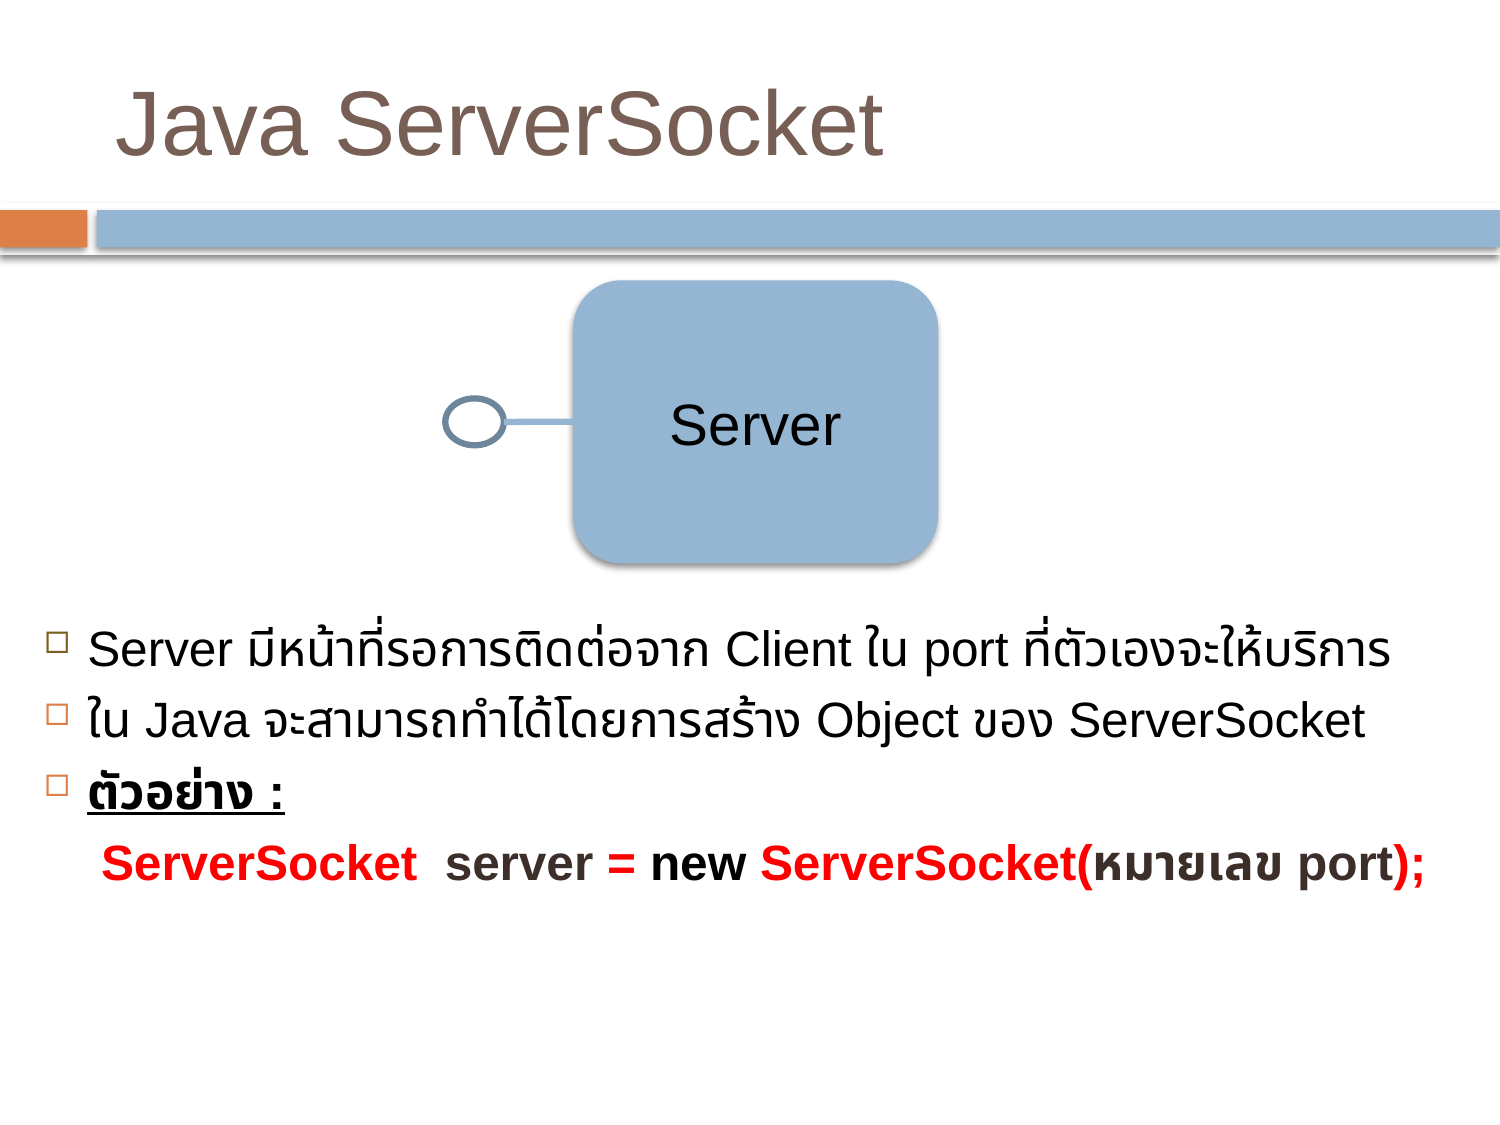

# Java ServerSocket
Server

Server มีหน้าที่รอการติดต่อจาก Client ใน port ที่ตัวเองจะให้บริการ
ใน Java จะสามารถทำได้โดยการสร้าง Object ของ ServerSocket
ตัวอย่าง :
   ServerSocket  server = new ServerSocket(หมายเลข port);